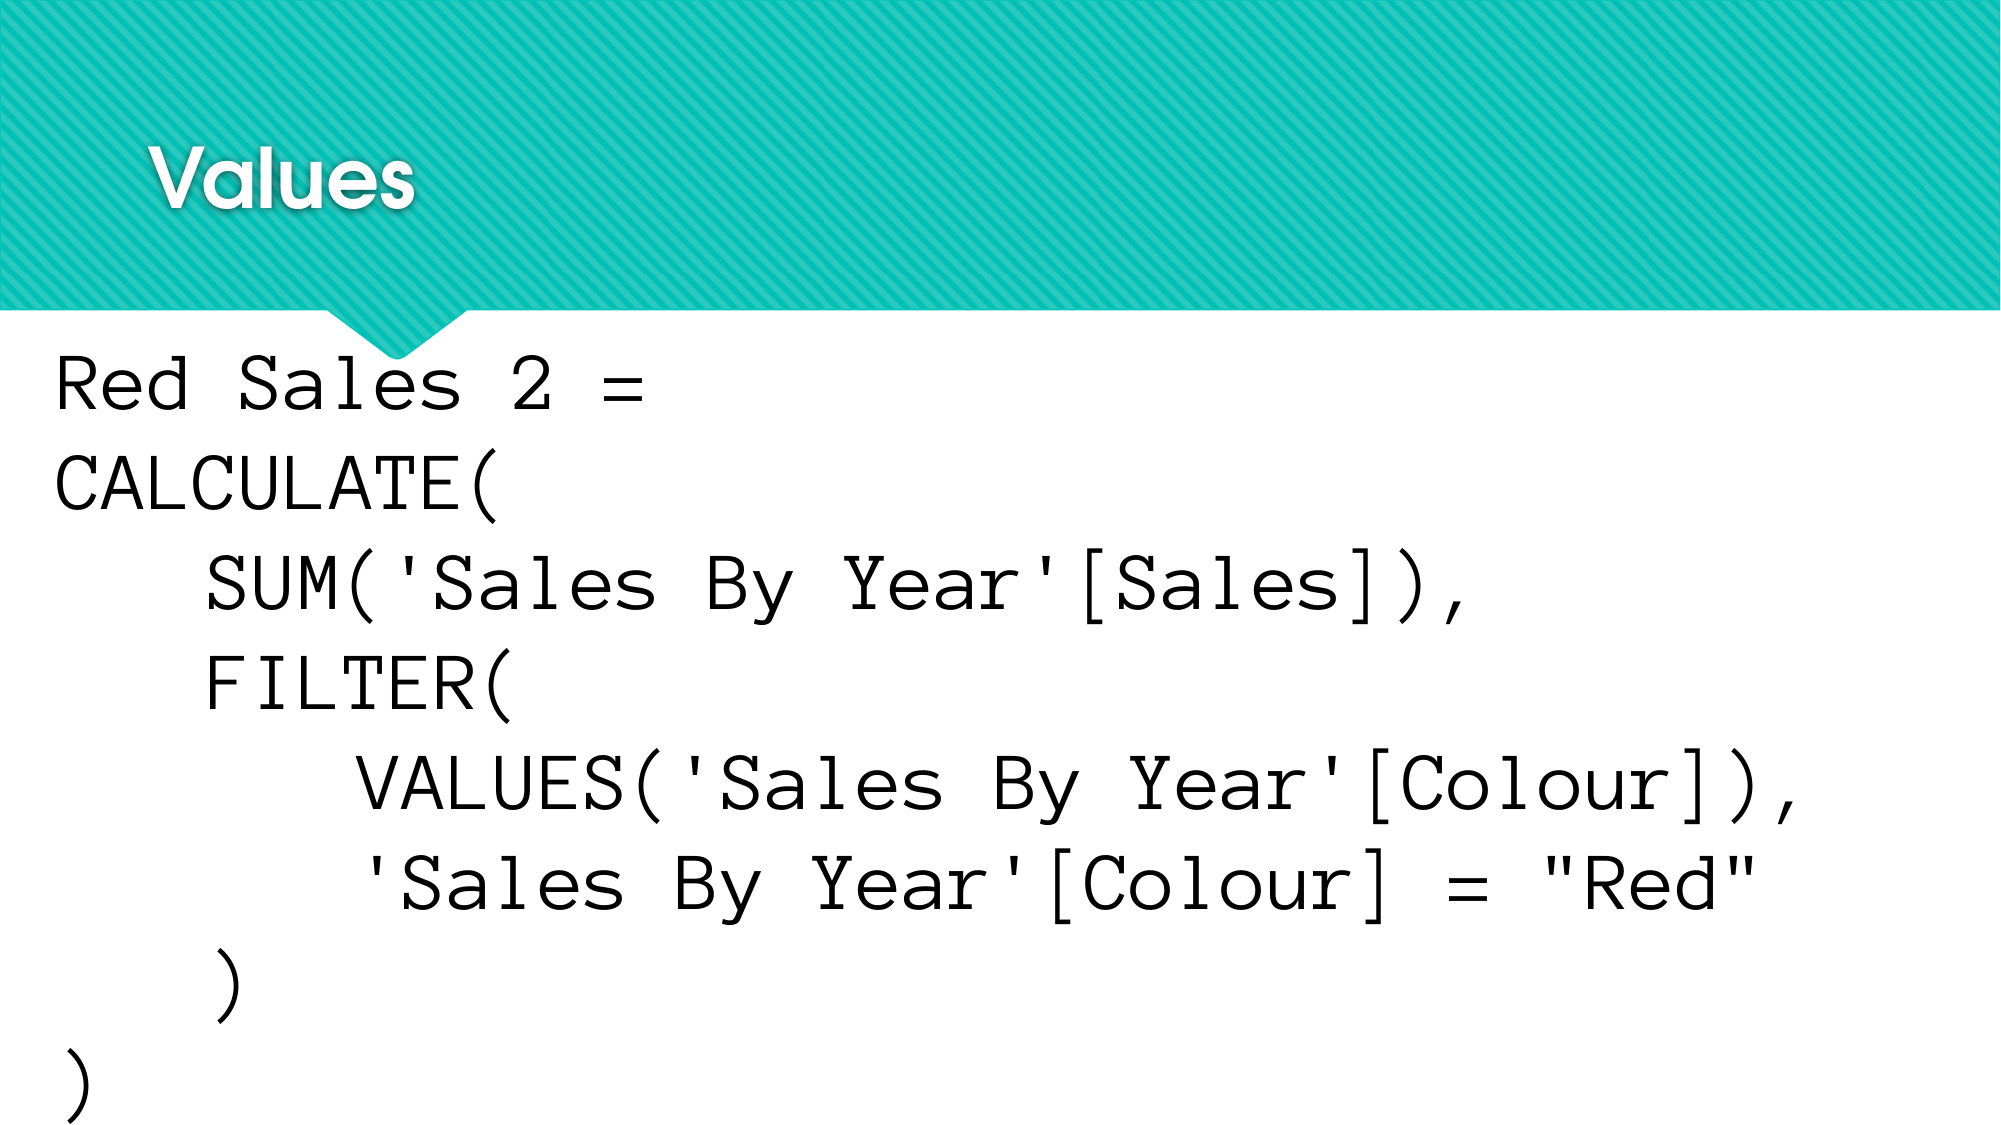

# Values
Red Sales 2 =
CALCULATE(
	SUM('Sales By Year'[Sales]),
	FILTER(
		VALUES('Sales By Year'[Colour]),
		'Sales By Year'[Colour] = "Red"
	)
)